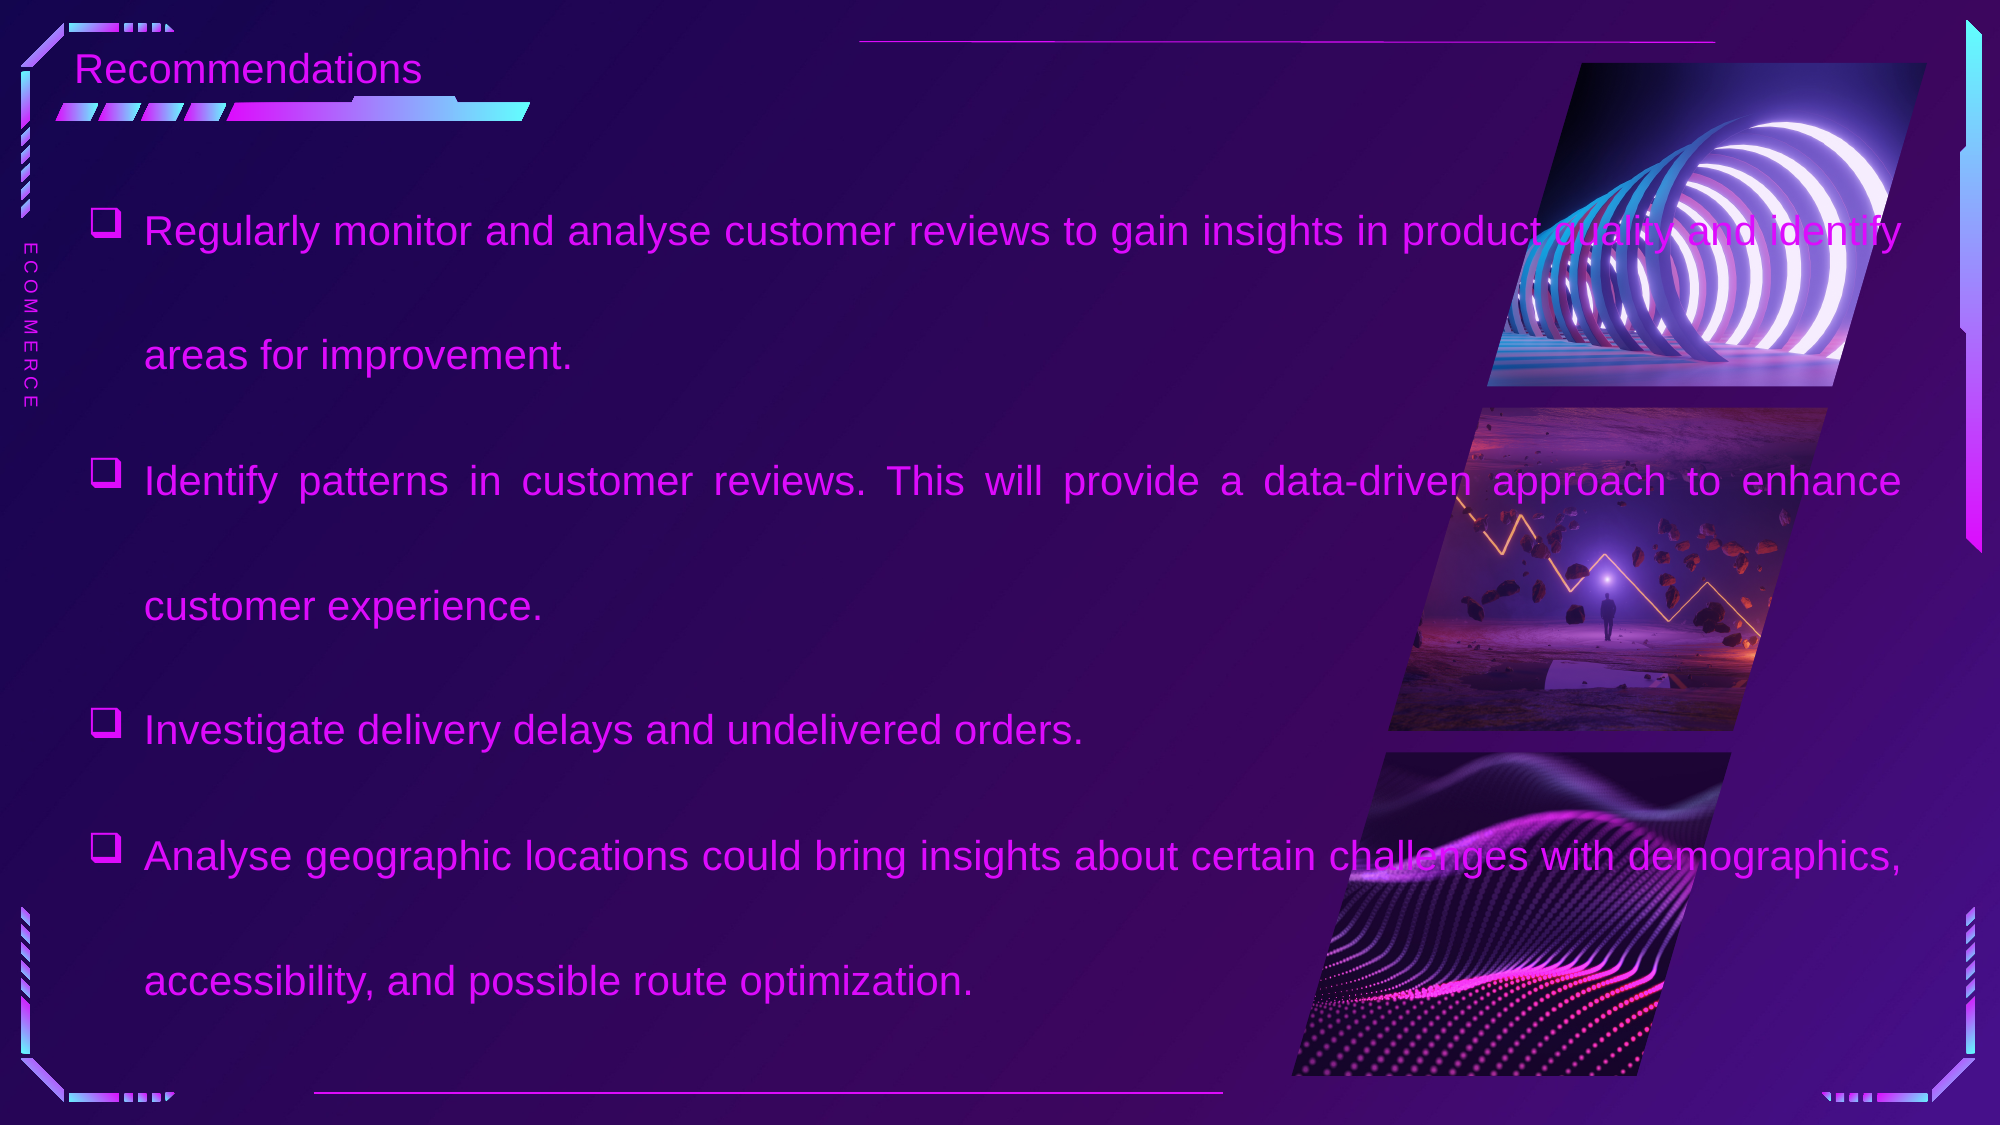

Recommendations

Regularly monitor and analyse customer reviews to gain insights in product quality and identify areas for improvement.
Identify patterns in customer reviews. This will provide a data-driven approach to enhance customer experience.
Investigate delivery delays and undelivered orders.
Analyse geographic locations could bring insights about certain challenges with demographics, accessibility, and possible route optimization.
E C O M M E R C E